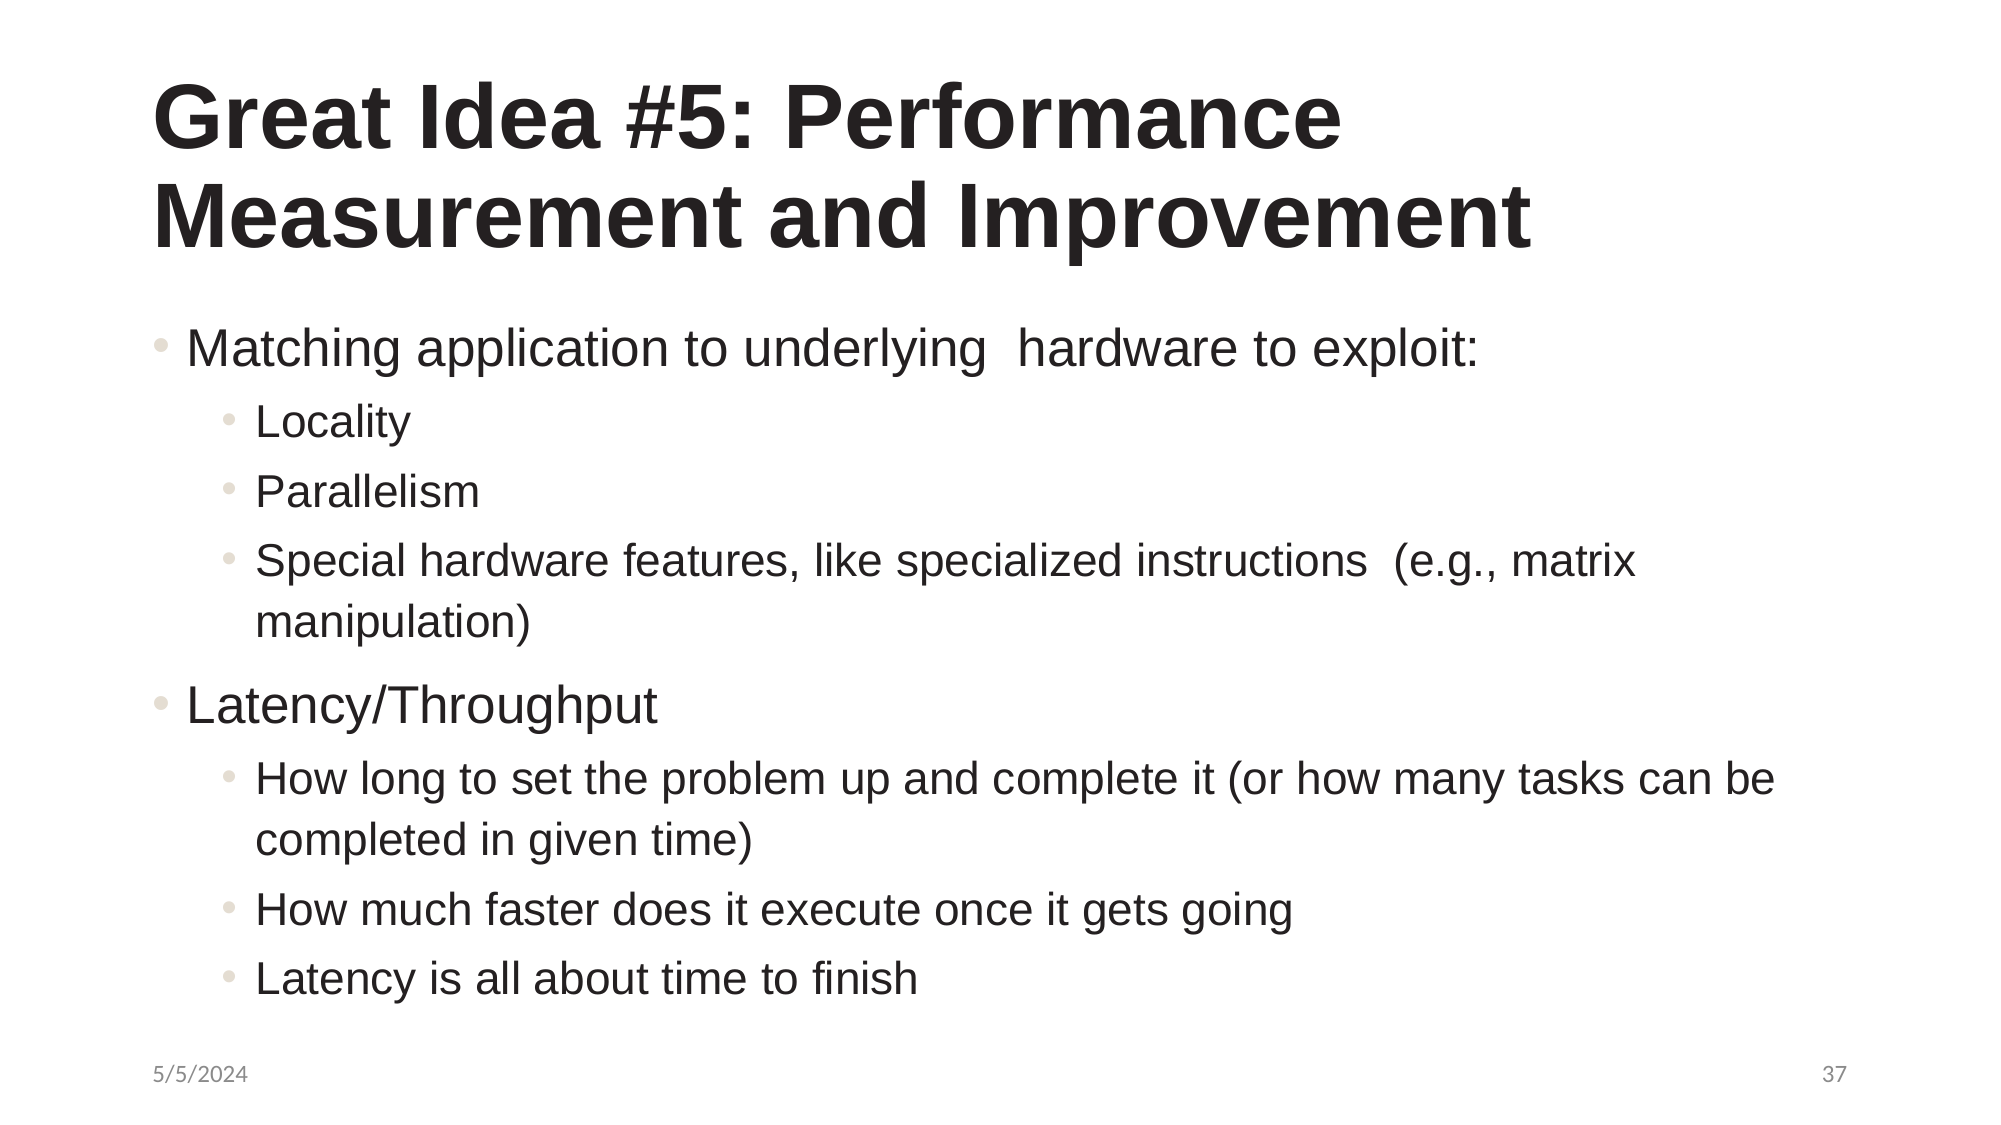

# Great Idea #5: Performance Measurement and Improvement
Matching application to underlying  hardware to exploit:
Locality
Parallelism
Special hardware features, like specialized instructions  (e.g., matrix manipulation)
Latency/Throughput
How long to set the problem up and complete it (or how many tasks can be completed in given time)
How much faster does it execute once it gets going
Latency is all about time to finish

5/5/2024
37